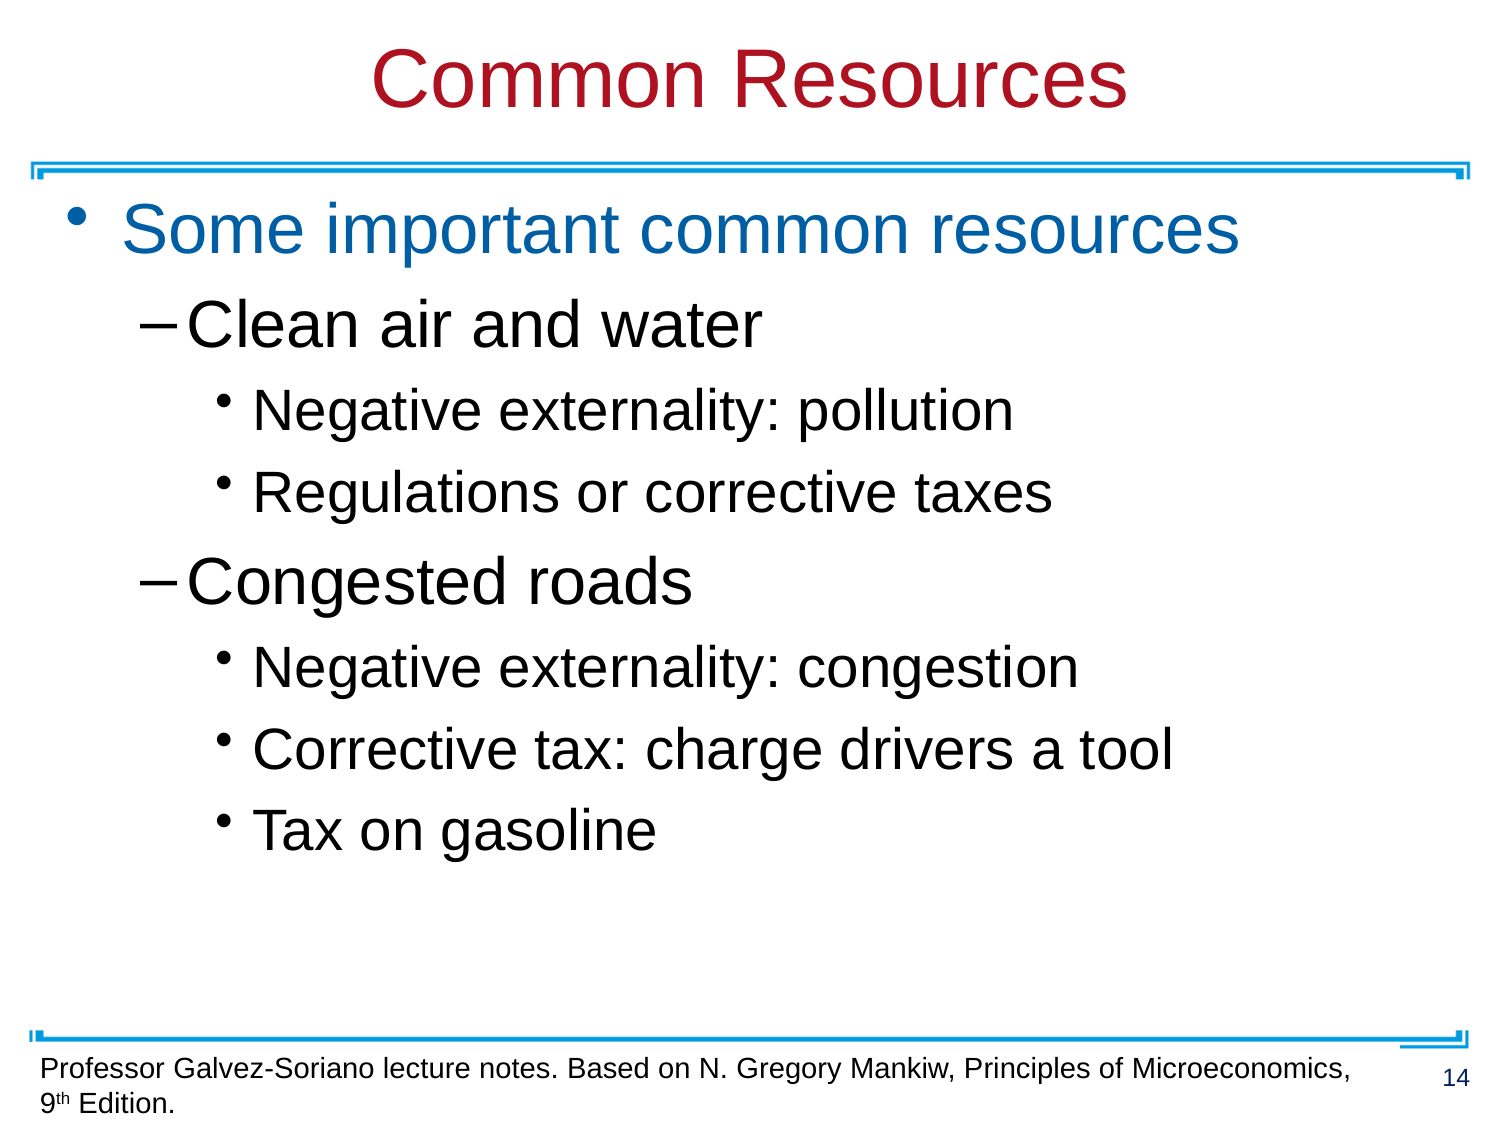

# Common Resources
Some important common resources
Clean air and water
Negative externality: pollution
Regulations or corrective taxes
Congested roads
Negative externality: congestion
Corrective tax: charge drivers a tool
Tax on gasoline
Professor Galvez-Soriano lecture notes. Based on N. Gregory Mankiw, Principles of Microeconomics, 9th Edition.
14